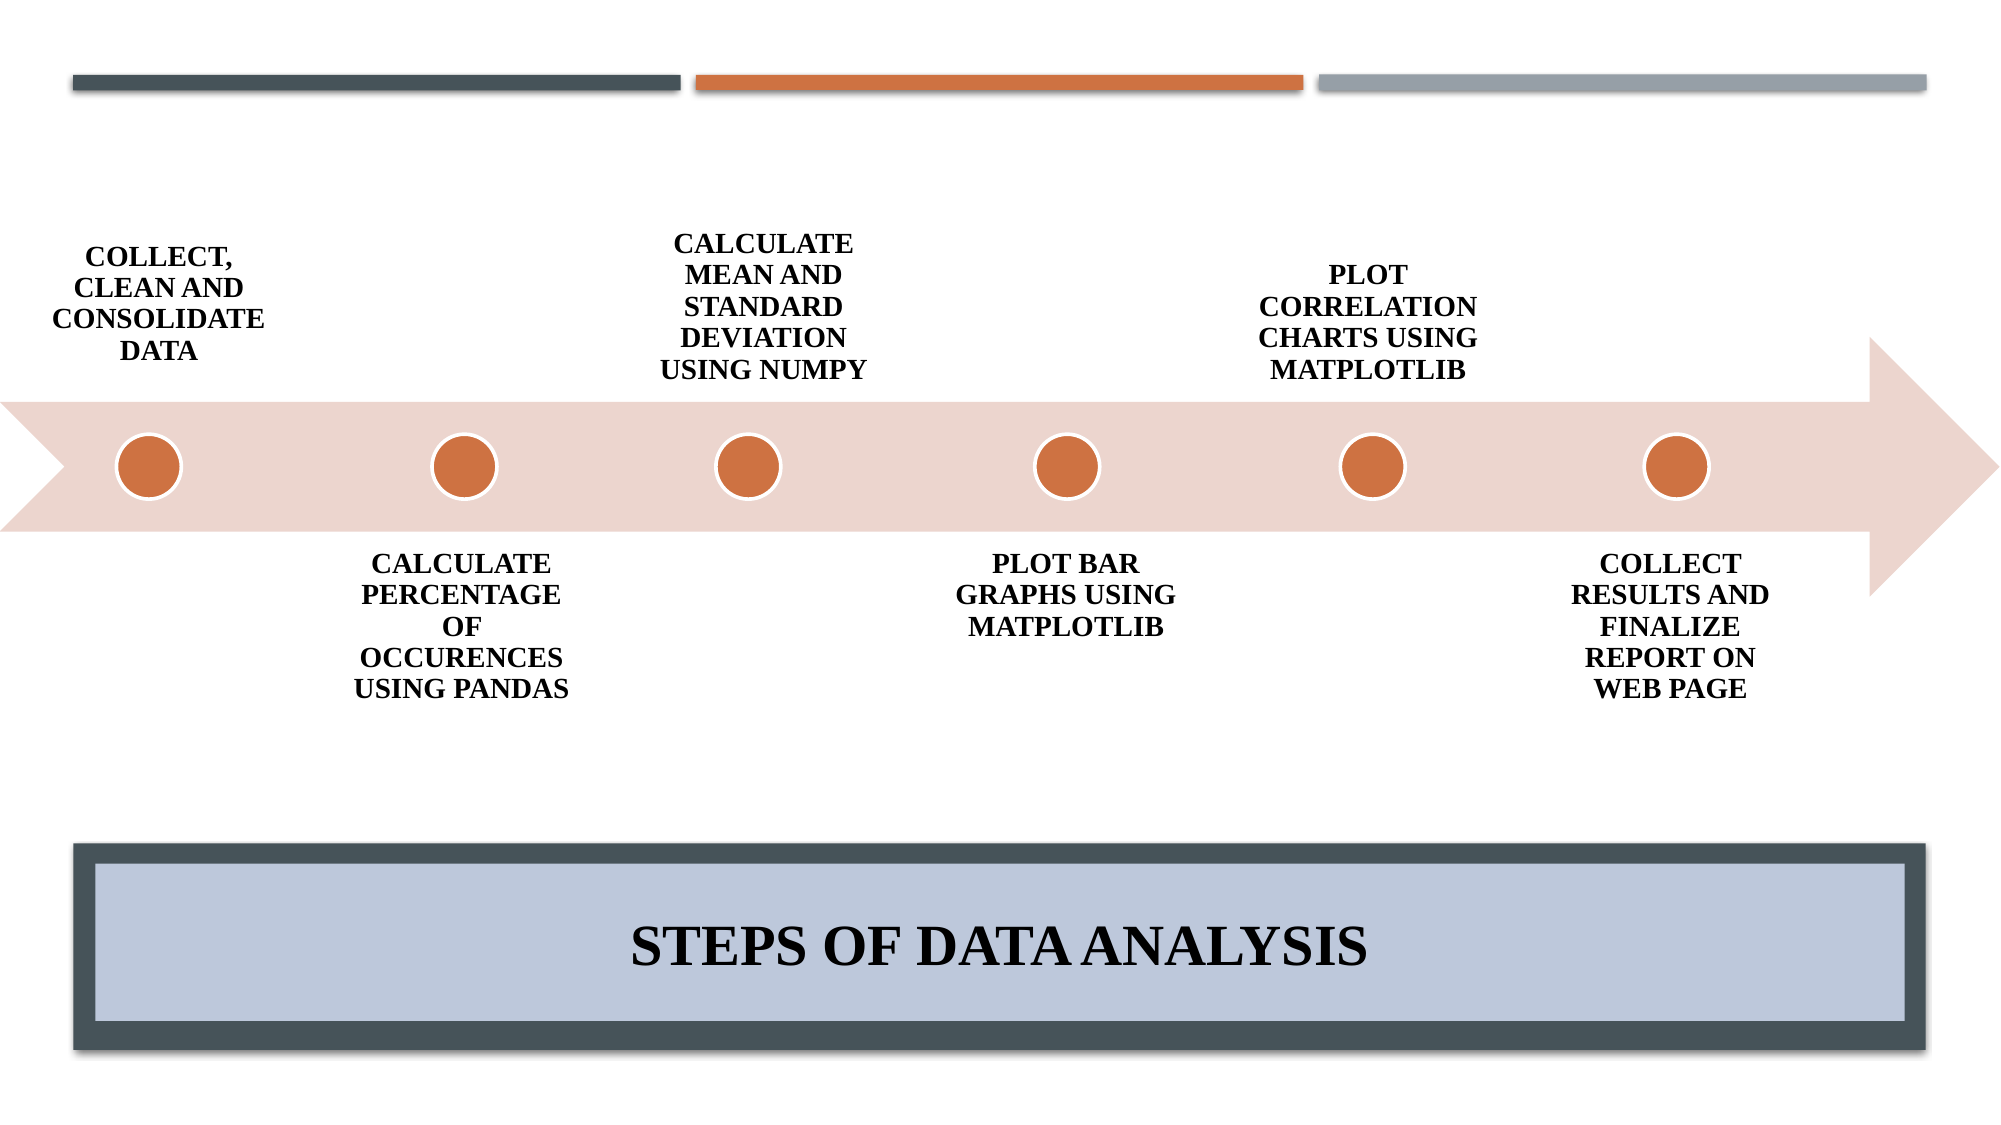

COLLECT, CLEAN AND CONSOLIDATE DATA
CALCULATE PERCENTAGE OF OCCURENCES USING PANDAS
CALCULATE MEAN AND STANDARD DEVIATION USING NUMPY
PLOT BAR GRAPHS USING MATPLOTLIB
PLOT CORRELATION CHARTS USING MATPLOTLIB
COLLECT RESULTS AND FINALIZE REPORT ON WEB PAGE

# STEPS OF data analysis